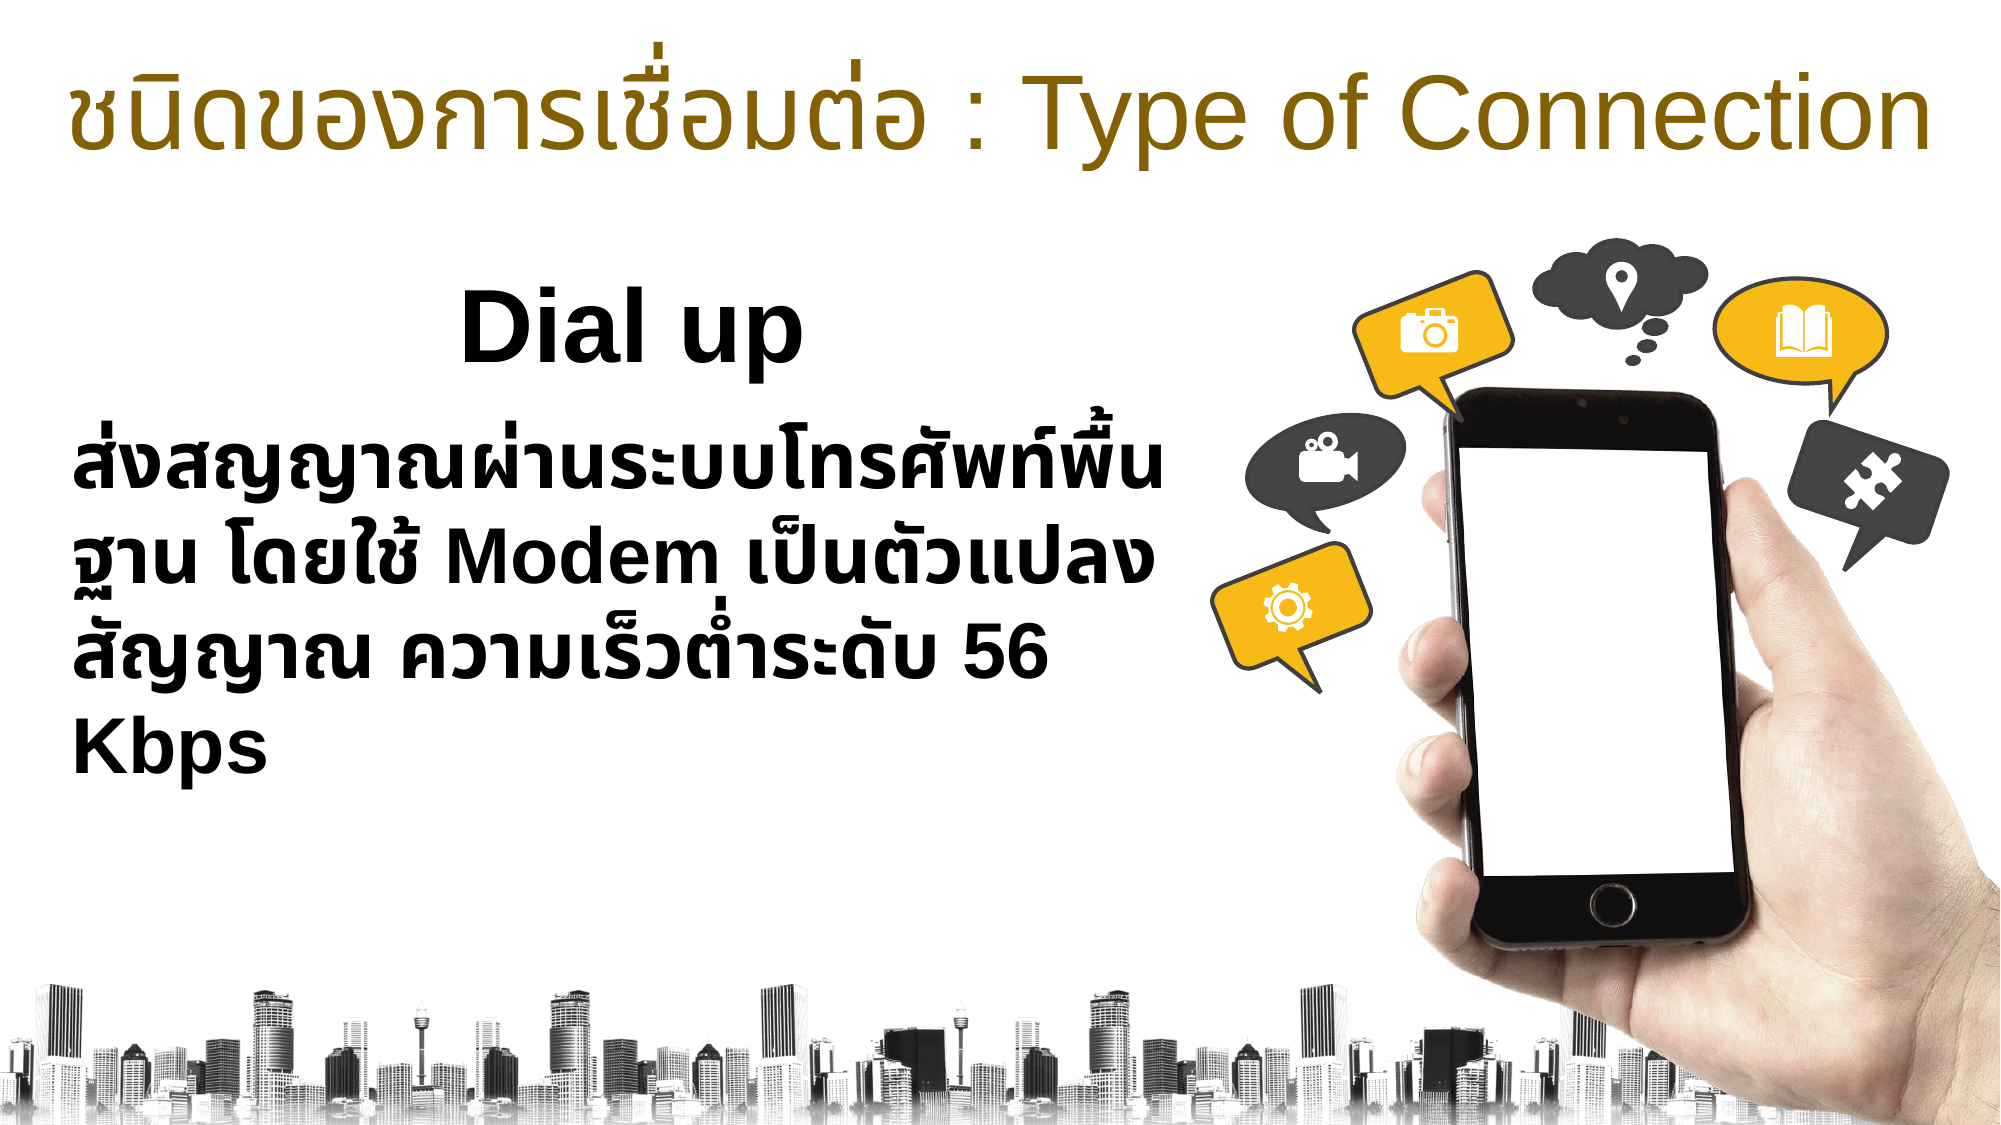

ชนิดของการเชื่อมต่อ : Type of Connection

Dial up

ส่งสญญาณผ่านระบบโทรศัพท์พื้นฐาน โดยใช้ Modem เป็นตัวแปลงสัญญาณ ความเร็วต่ำระดับ 56 Kbps